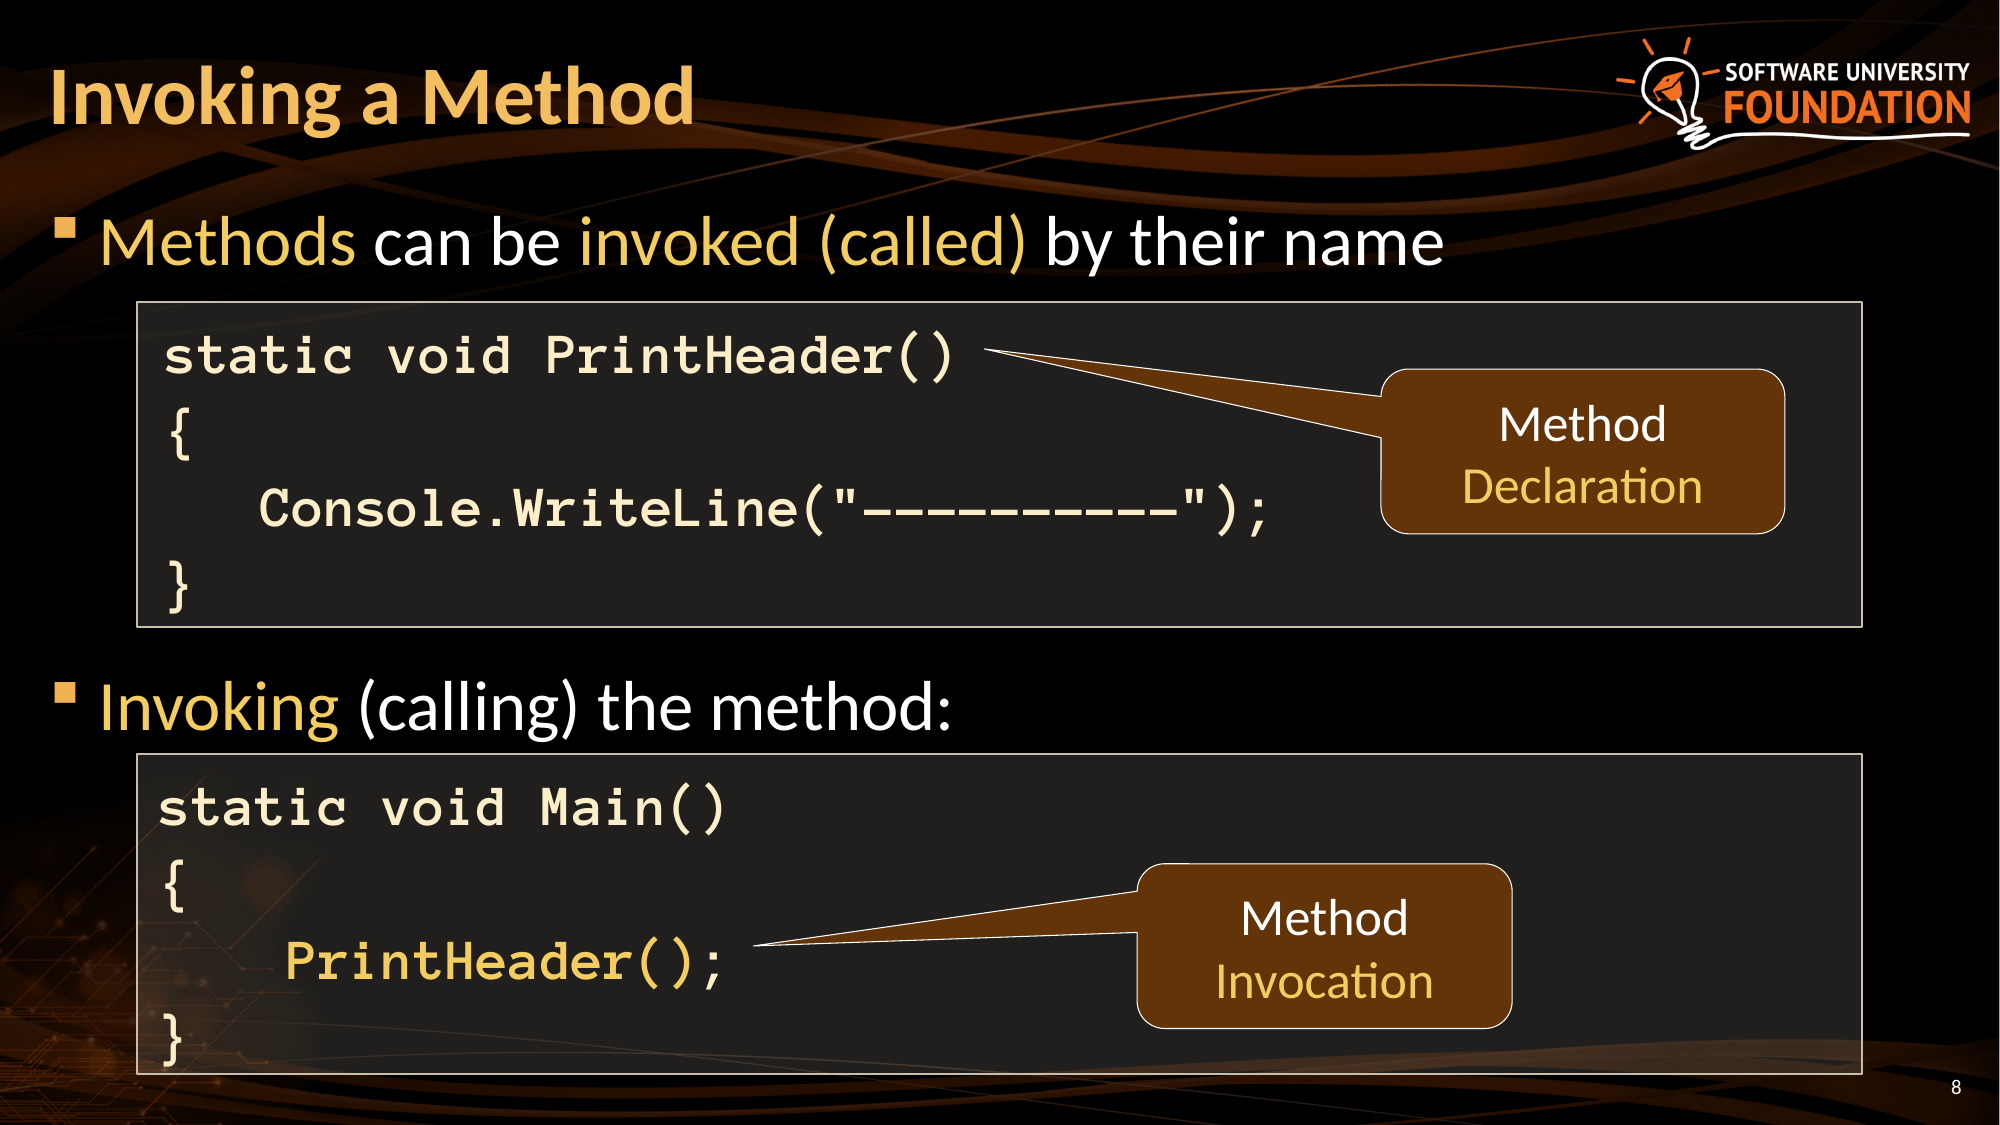

# Invoking a Method
Methods can be invoked (called) by their name

Invoking (calling) the method:
static void PrintHeader()
{
   Console.WriteLine("----------");
}
Method Declaration
static void Main()
{
    PrintHeader();
}
Method Invocation
8